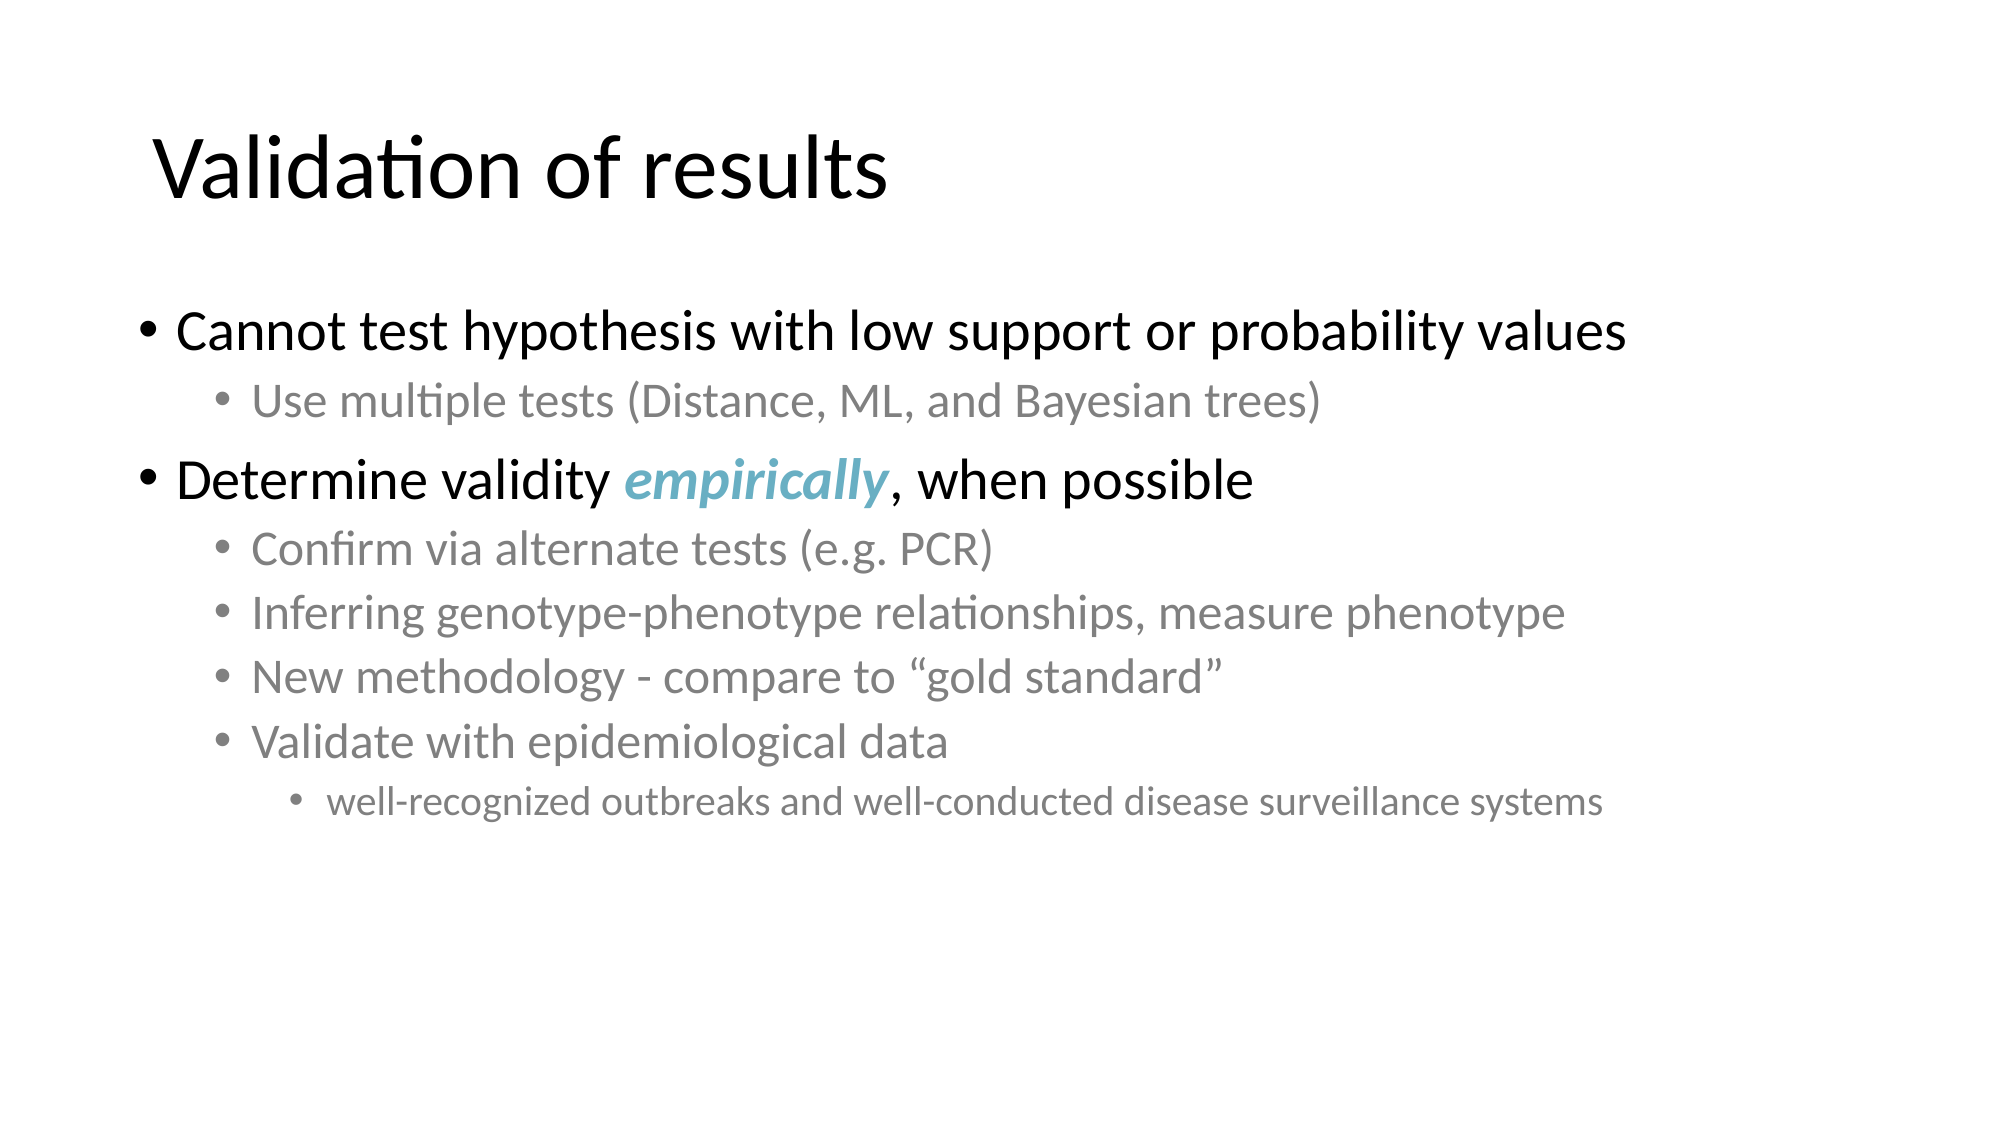

# Validation of results
Cannot test hypothesis with low support or probability values
Use multiple tests (Distance, ML, and Bayesian trees)
Determine validity empirically, when possible
Confirm via alternate tests (e.g. PCR)
Inferring genotype-phenotype relationships, measure phenotype
New methodology - compare to “gold standard”
Validate with epidemiological data
well-recognized outbreaks and well-conducted disease surveillance systems